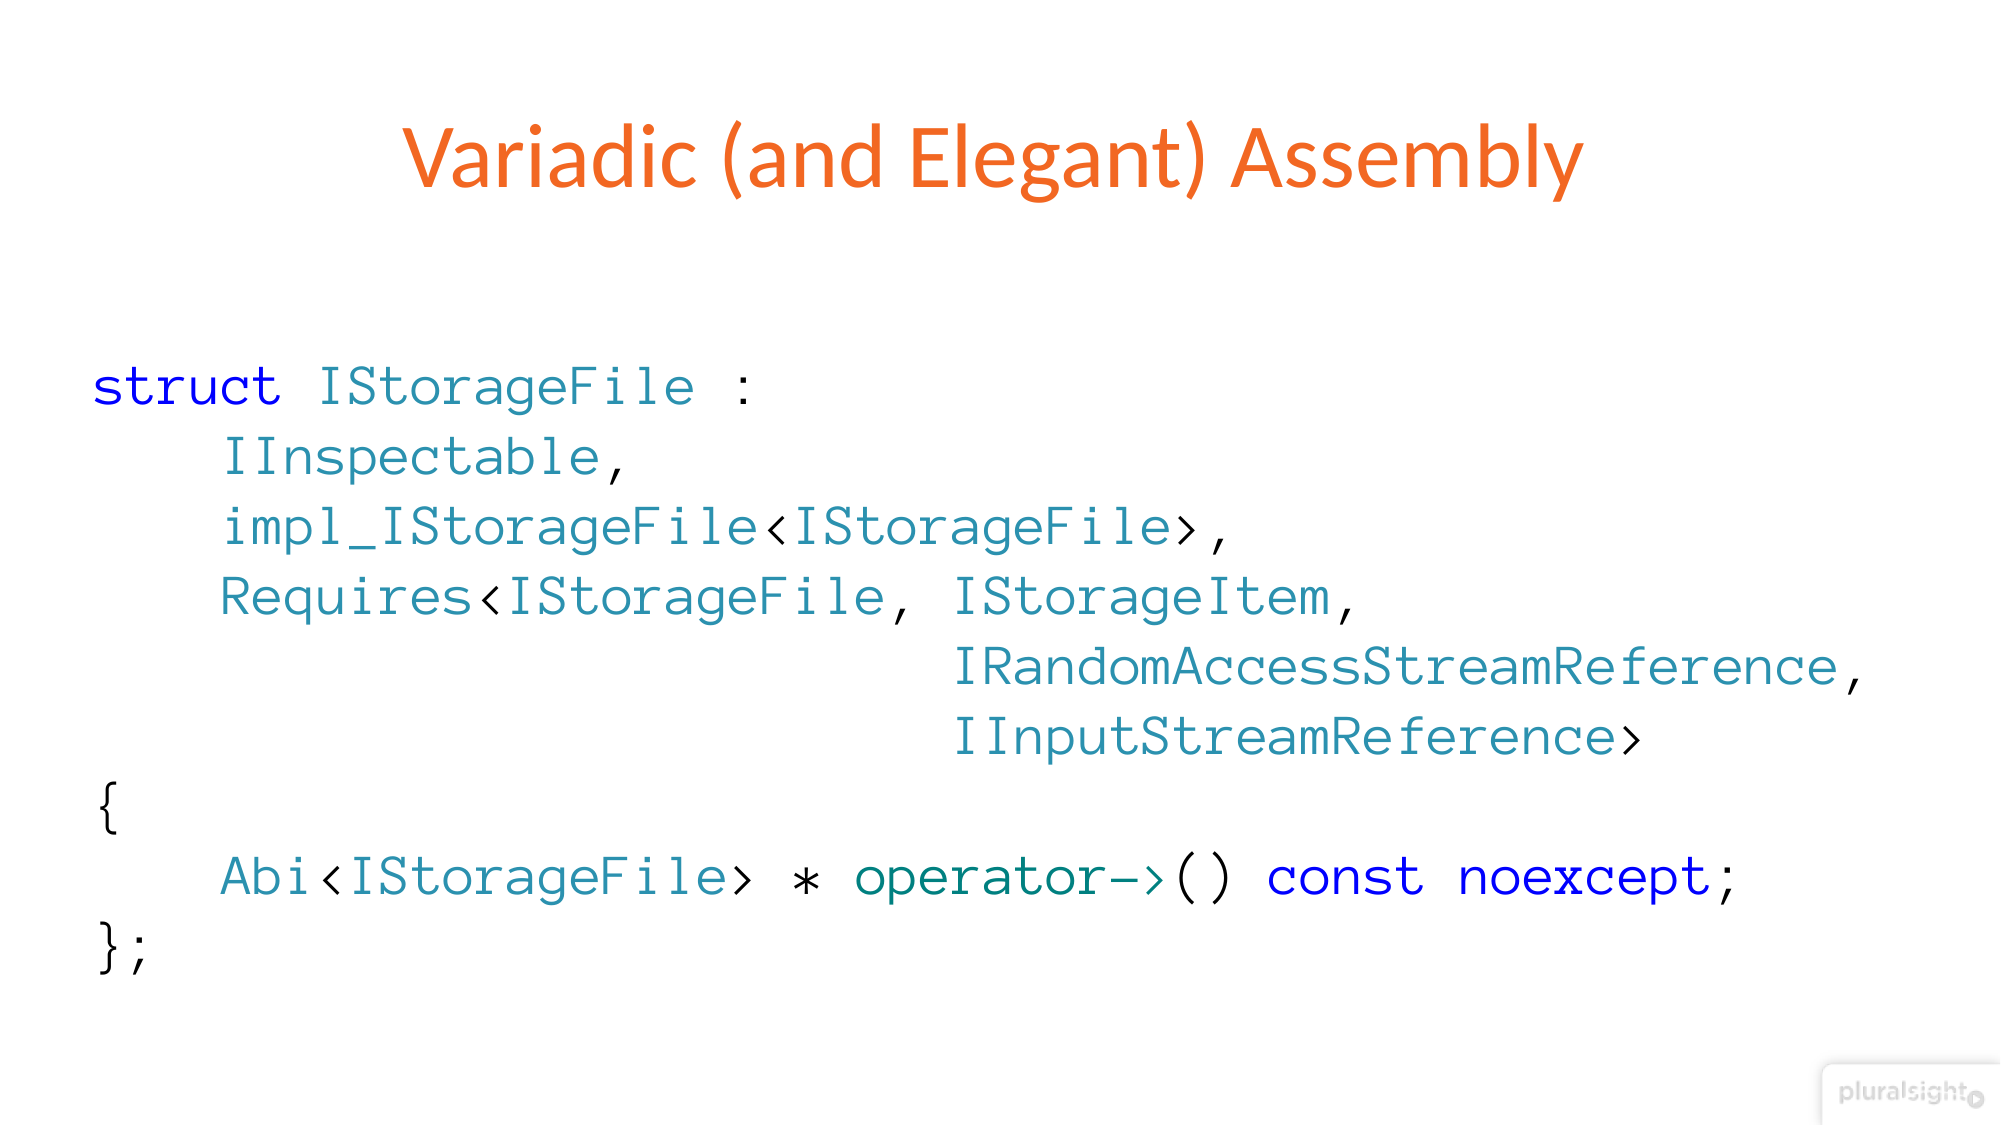

# Variadic (and Elegant) Assembly
struct IStorageFile :
    IInspectable,
    impl_IStorageFile<IStorageFile>,
    Requires<IStorageFile, IStorageItem,
                           IRandomAccessStreamReference,
                           IInputStreamReference>
{
    Abi<IStorageFile> * operator->() const noexcept;
};